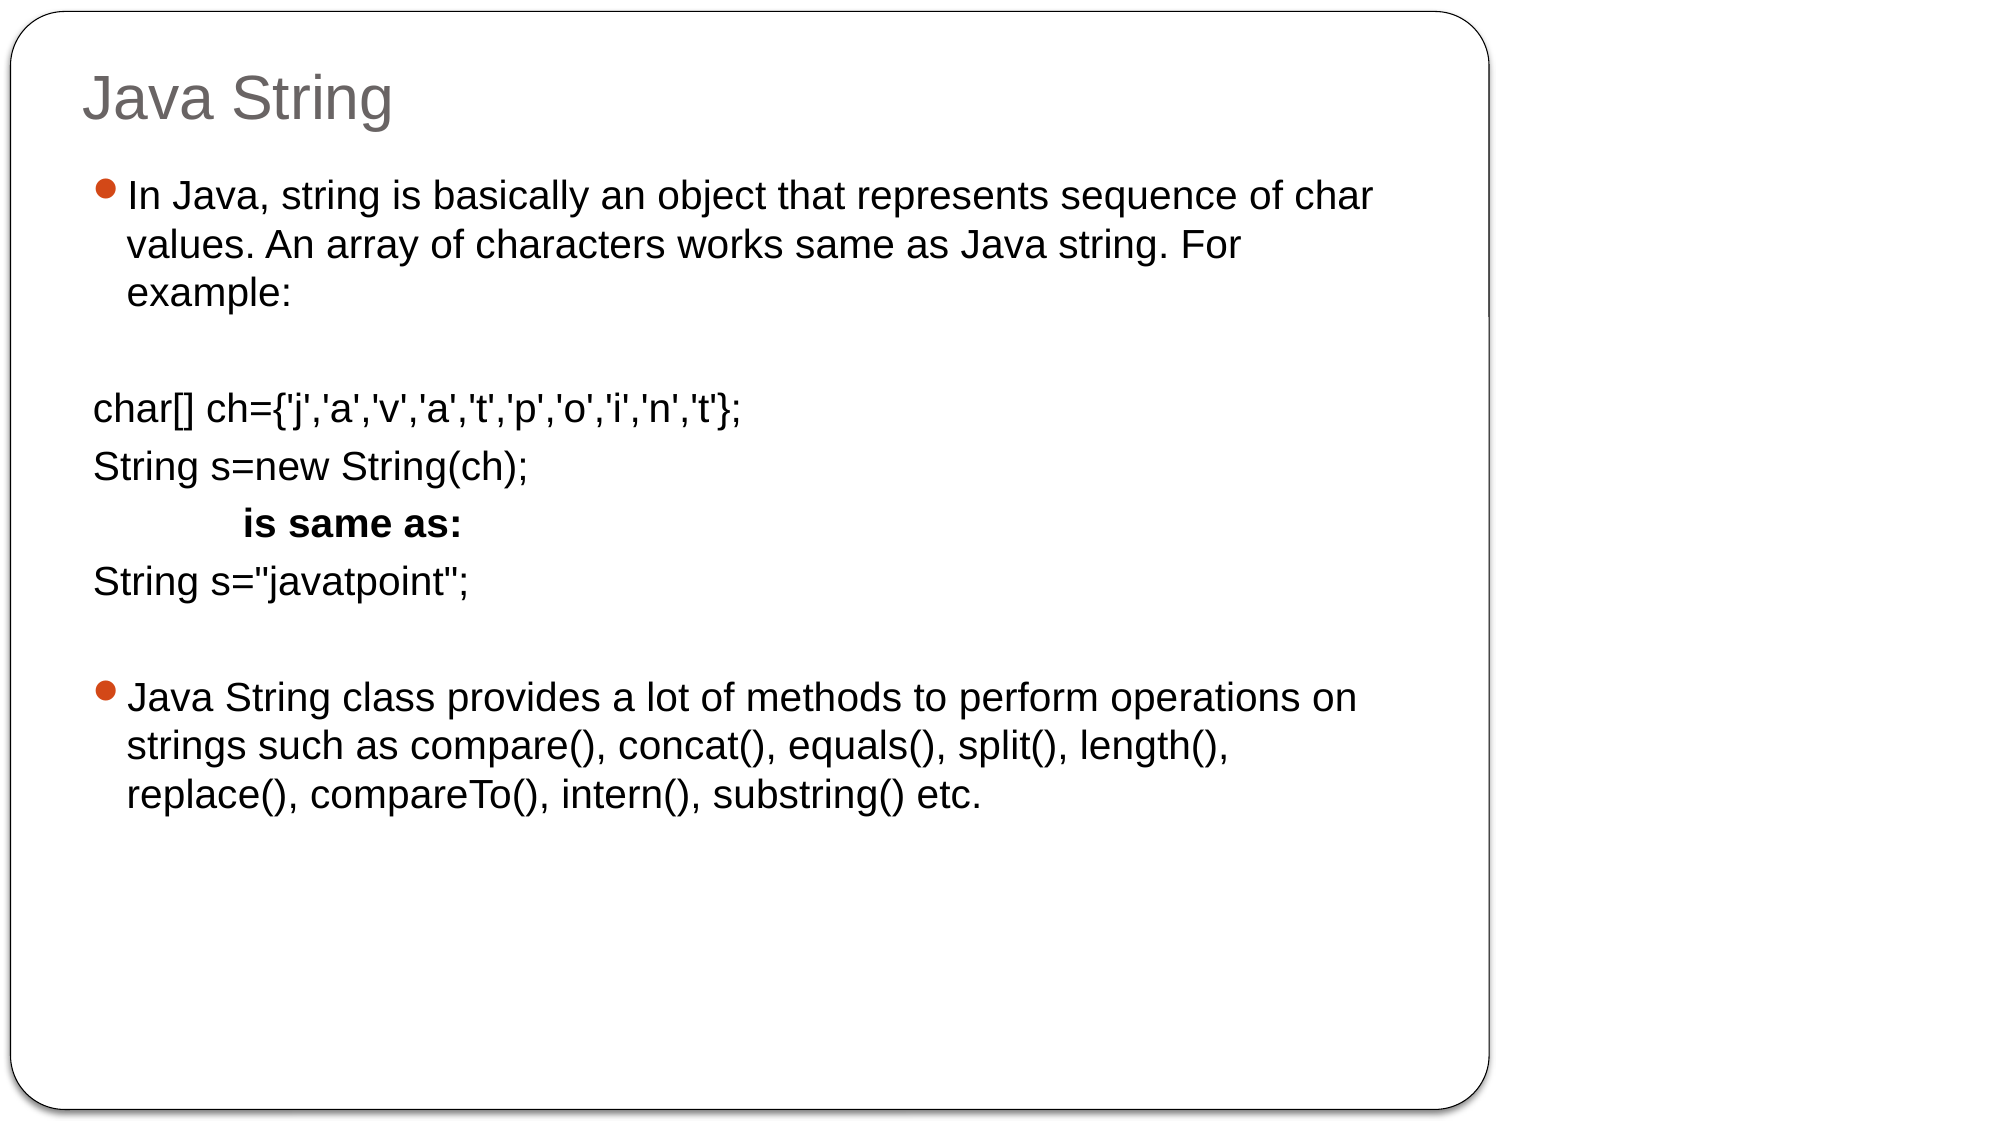

# Java String
In Java, string is basically an object that represents sequence of char values. An array of characters works same as Java string. For example:

char[] ch={'j','a','v','a','t','p','o','i','n','t'};
String s=new String(ch);
	is same as:
String s="javatpoint";

Java String class provides a lot of methods to perform operations on strings such as compare(), concat(), equals(), split(), length(), replace(), compareTo(), intern(), substring() etc.